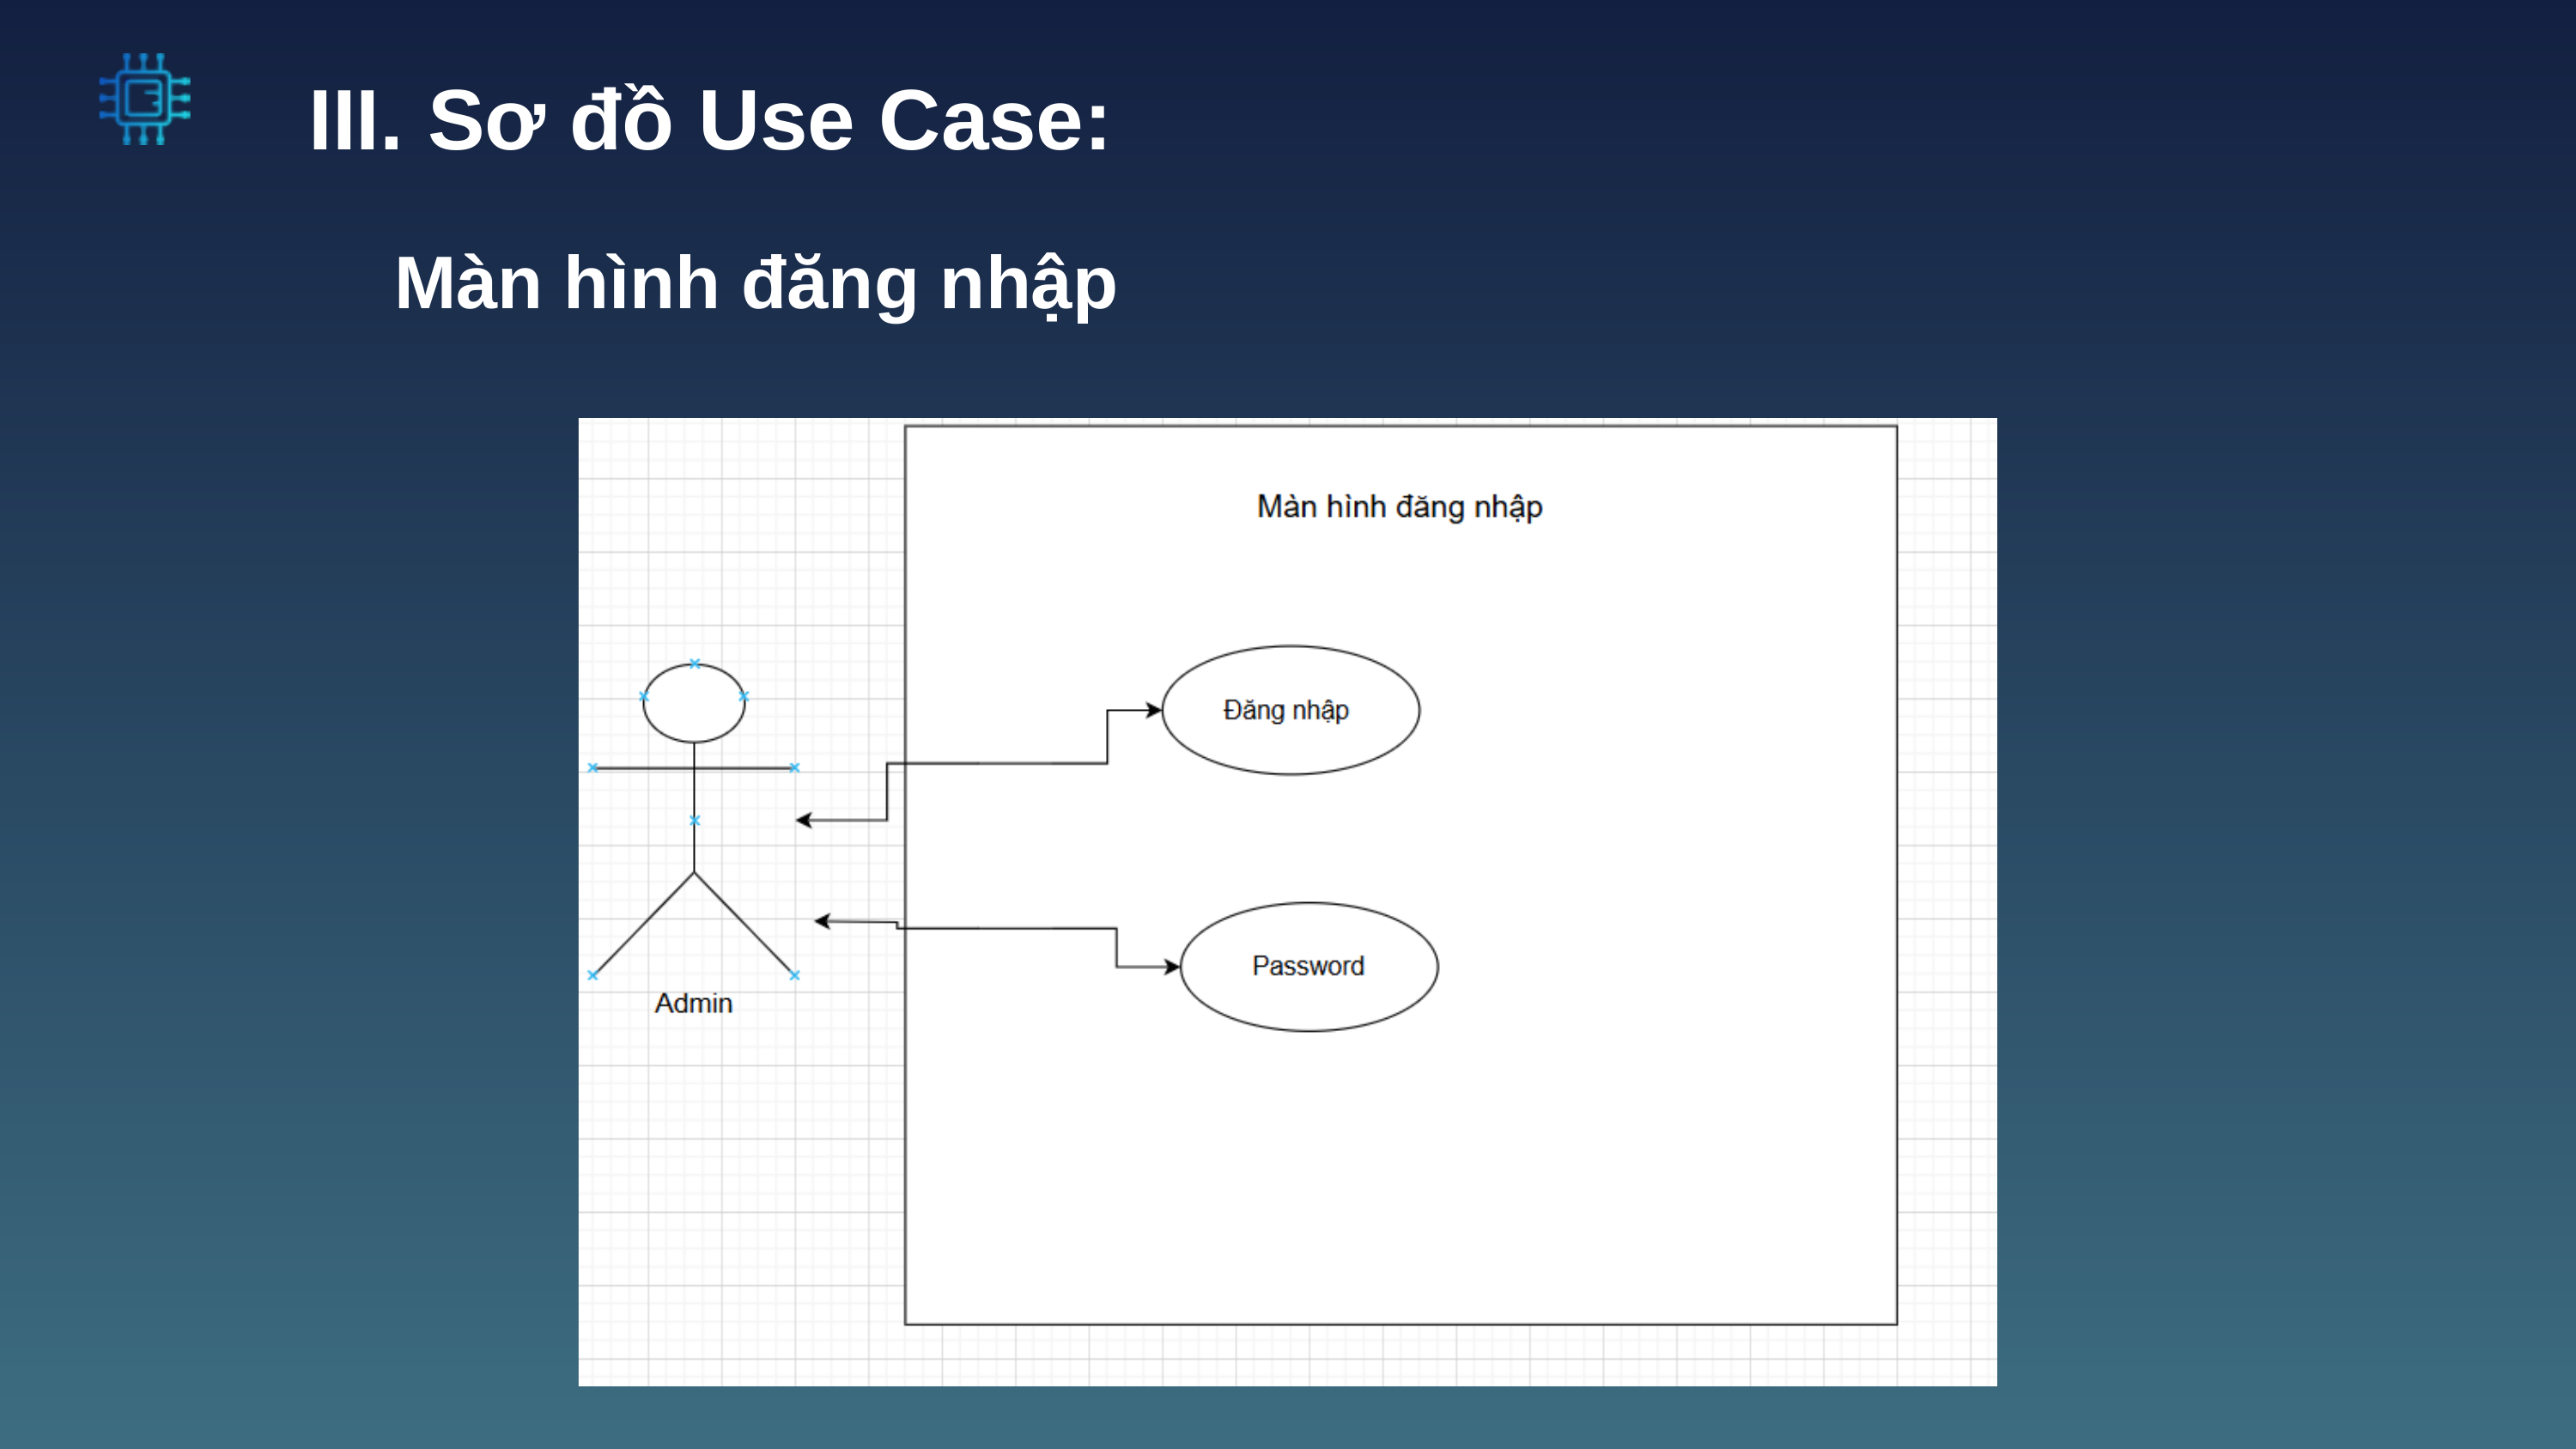

III. Sơ đồ Use Case:

Màn hình đăng nhập